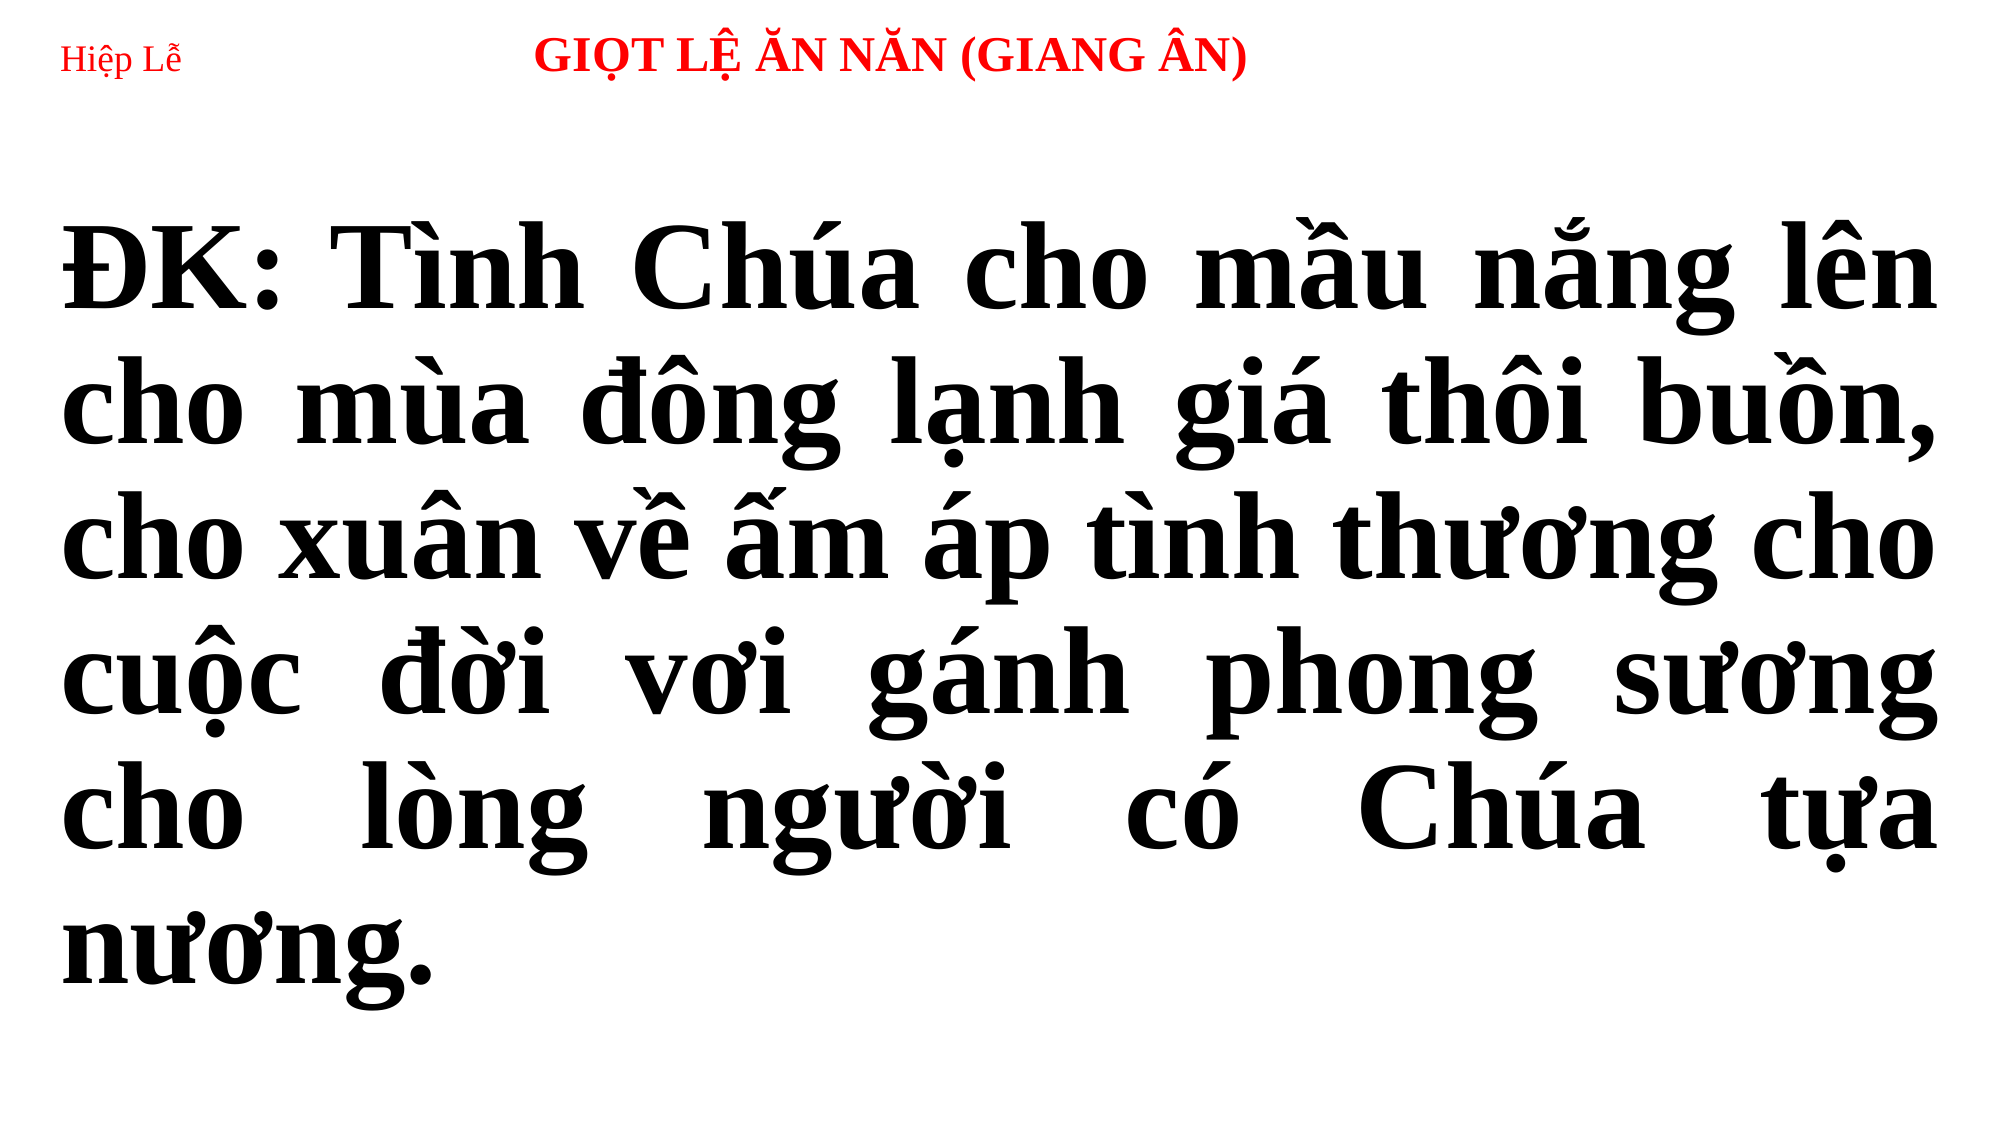

# Hiệp Lễ                                     GIỌT LỆ ĂN NĂN (GIANG ÂN)
ĐK: Tình Chúa cho mầu nắng lên cho mùa đông lạnh giá thôi buồn, cho xuân về ấm áp tình thương cho cuộc đời vơi gánh phong sương cho lòng người có Chúa tựa nương.